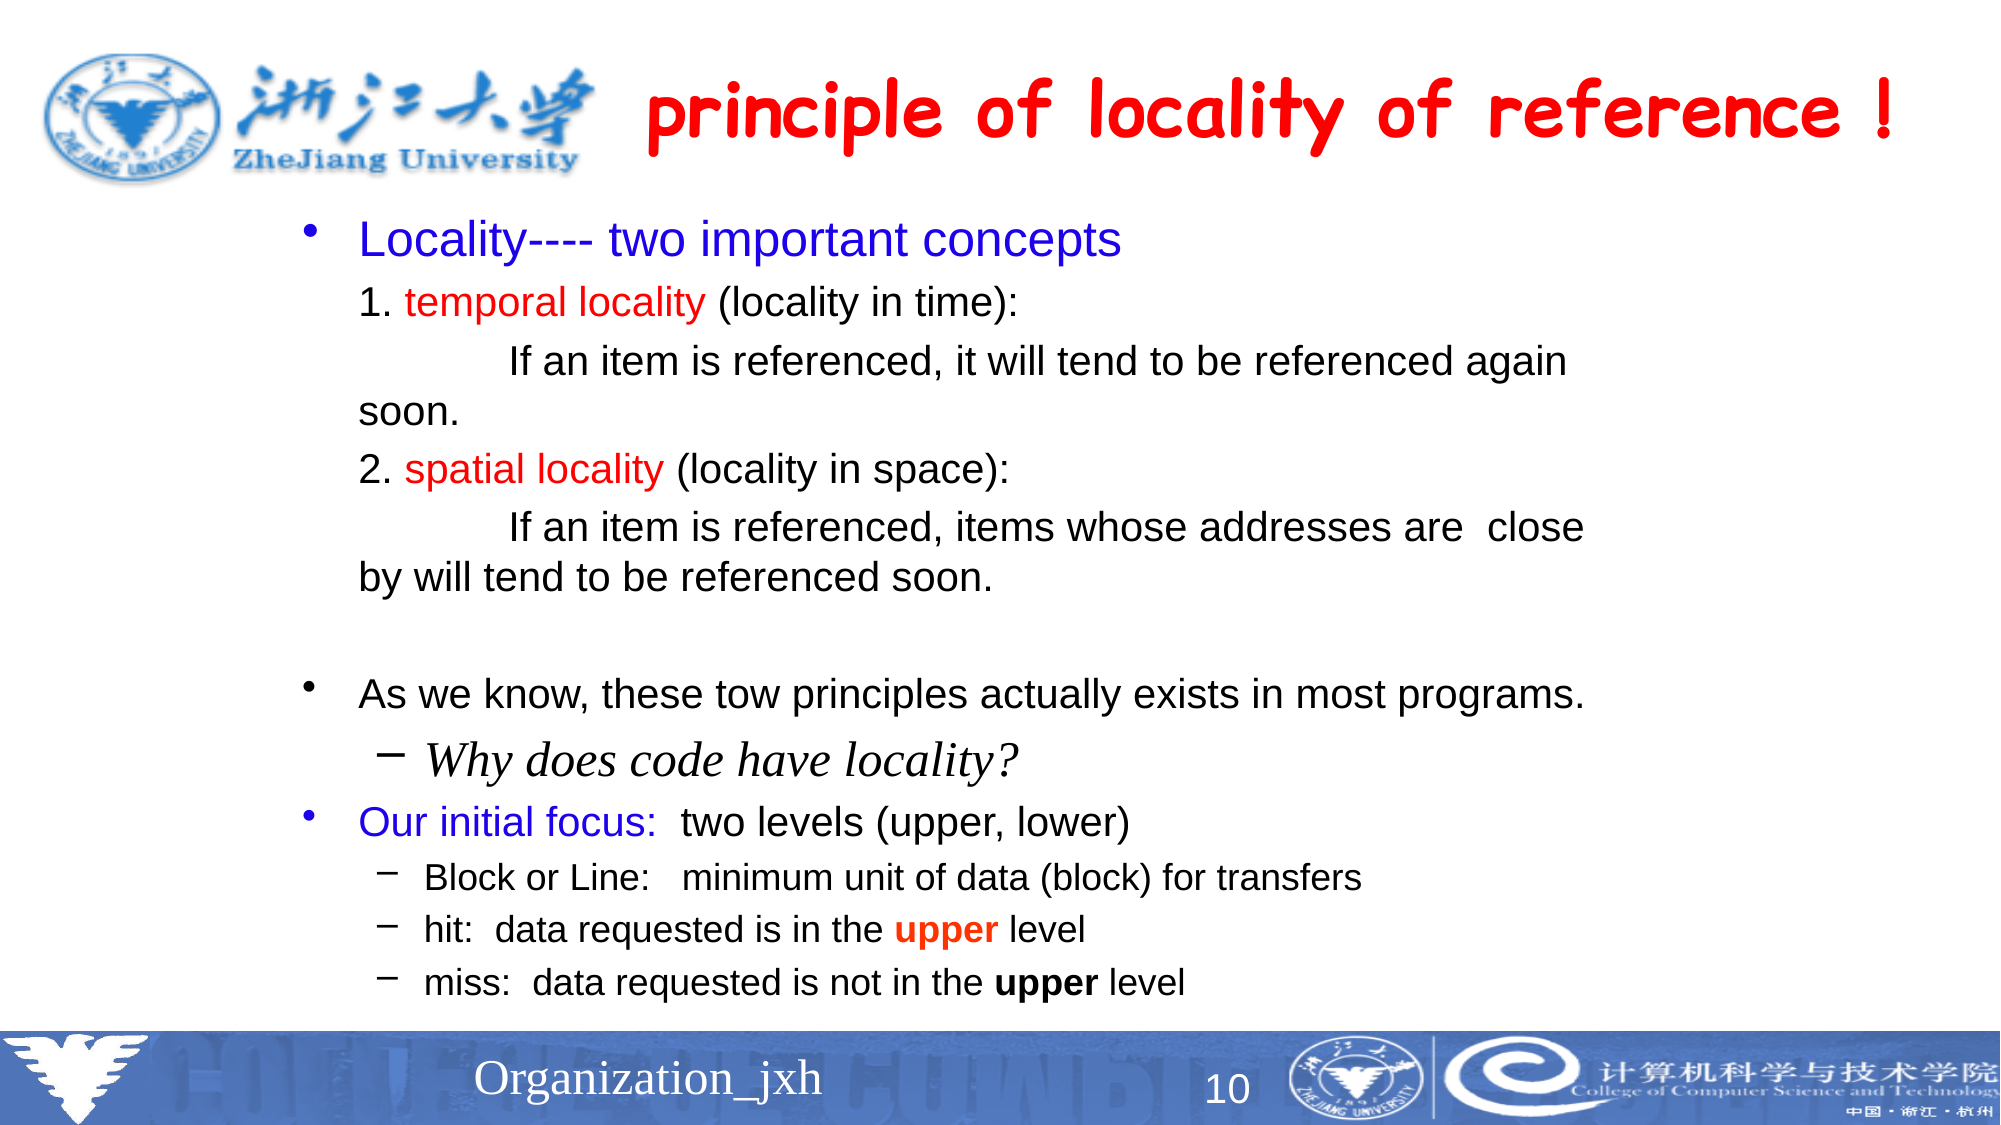

# principle of locality of reference !

Locality---- two important concepts
	1. temporal locality (locality in time):
		If an item is referenced, it will tend to be referenced again soon.
	2. spatial locality (locality in space):
		If an item is referenced, items whose addresses are  close by will tend to be referenced soon.

As we know, these tow principles actually exists in most programs.
Why does code have locality?
Our initial focus:  two levels (upper, lower)
Block or Line:   minimum unit of data (block) for transfers
hit:  data requested is in the upper level
miss:  data requested is not in the upper level